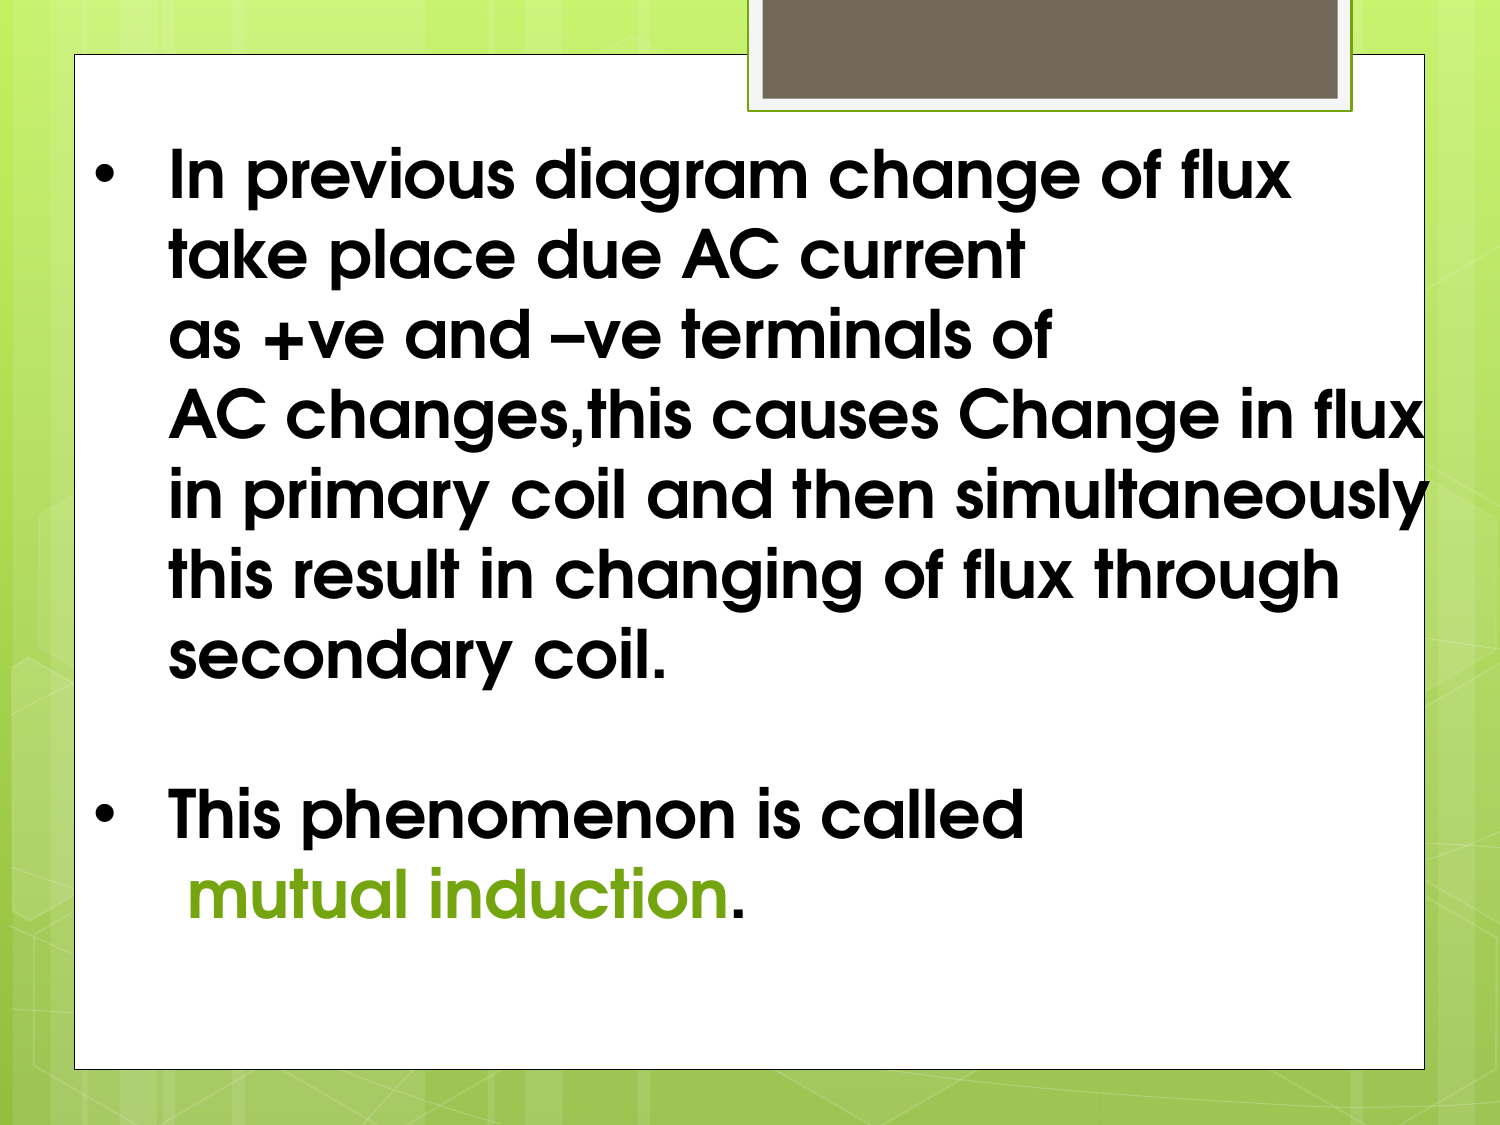

In previous diagram change of flux
    take place due AC current
    as +ve and –ve terminals of
    AC changes,this causes Change in flux
    in primary coil and then simultaneously
    this result in changing of flux through
    secondary coil.

This phenomenon is called
     mutual induction.